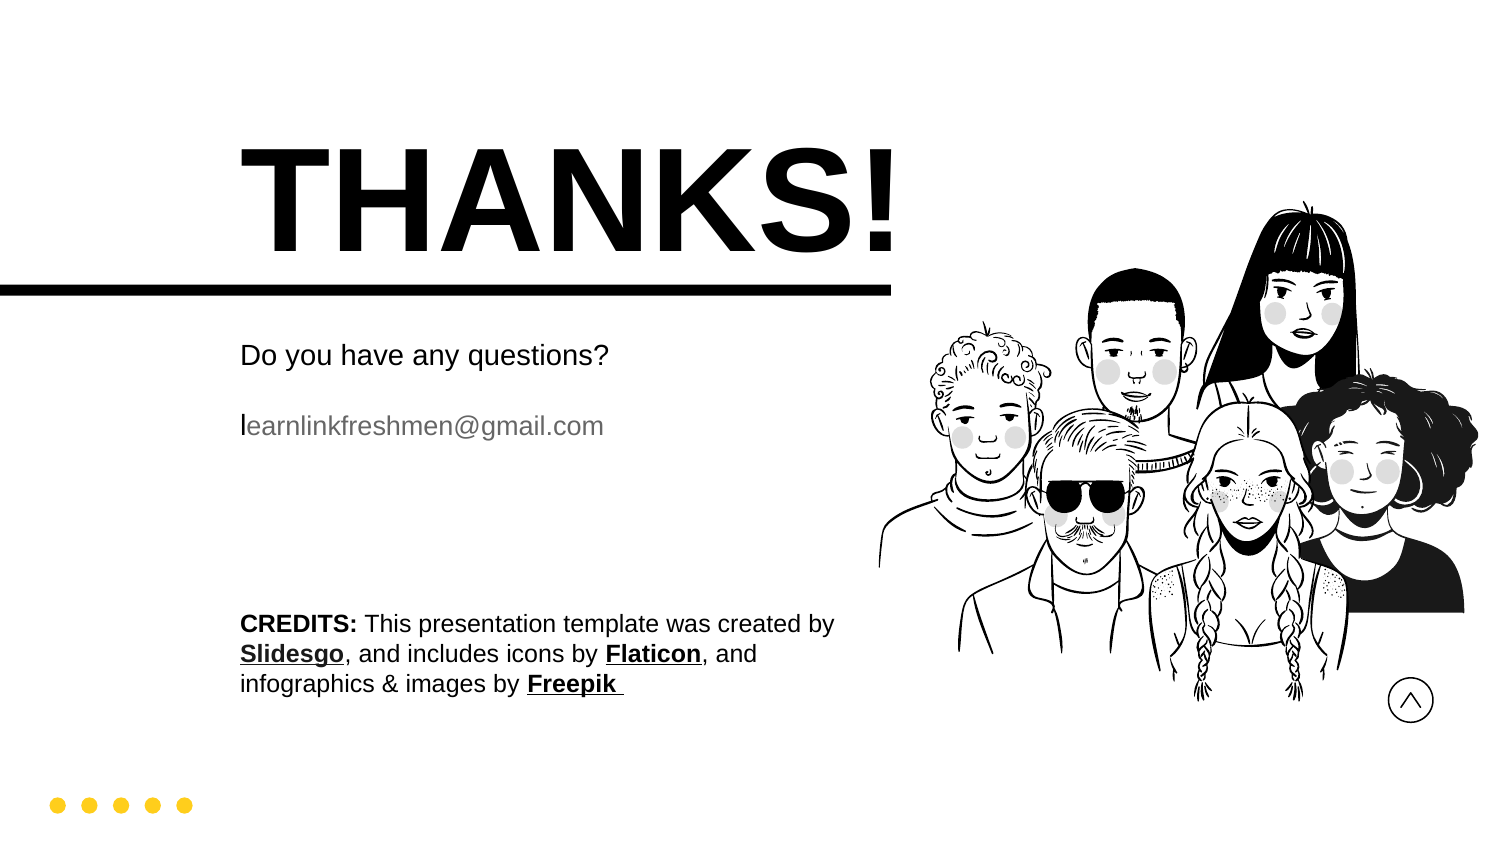

# THANKS!

Do you have any questions?

learnlinkfreshmen@gmail.com